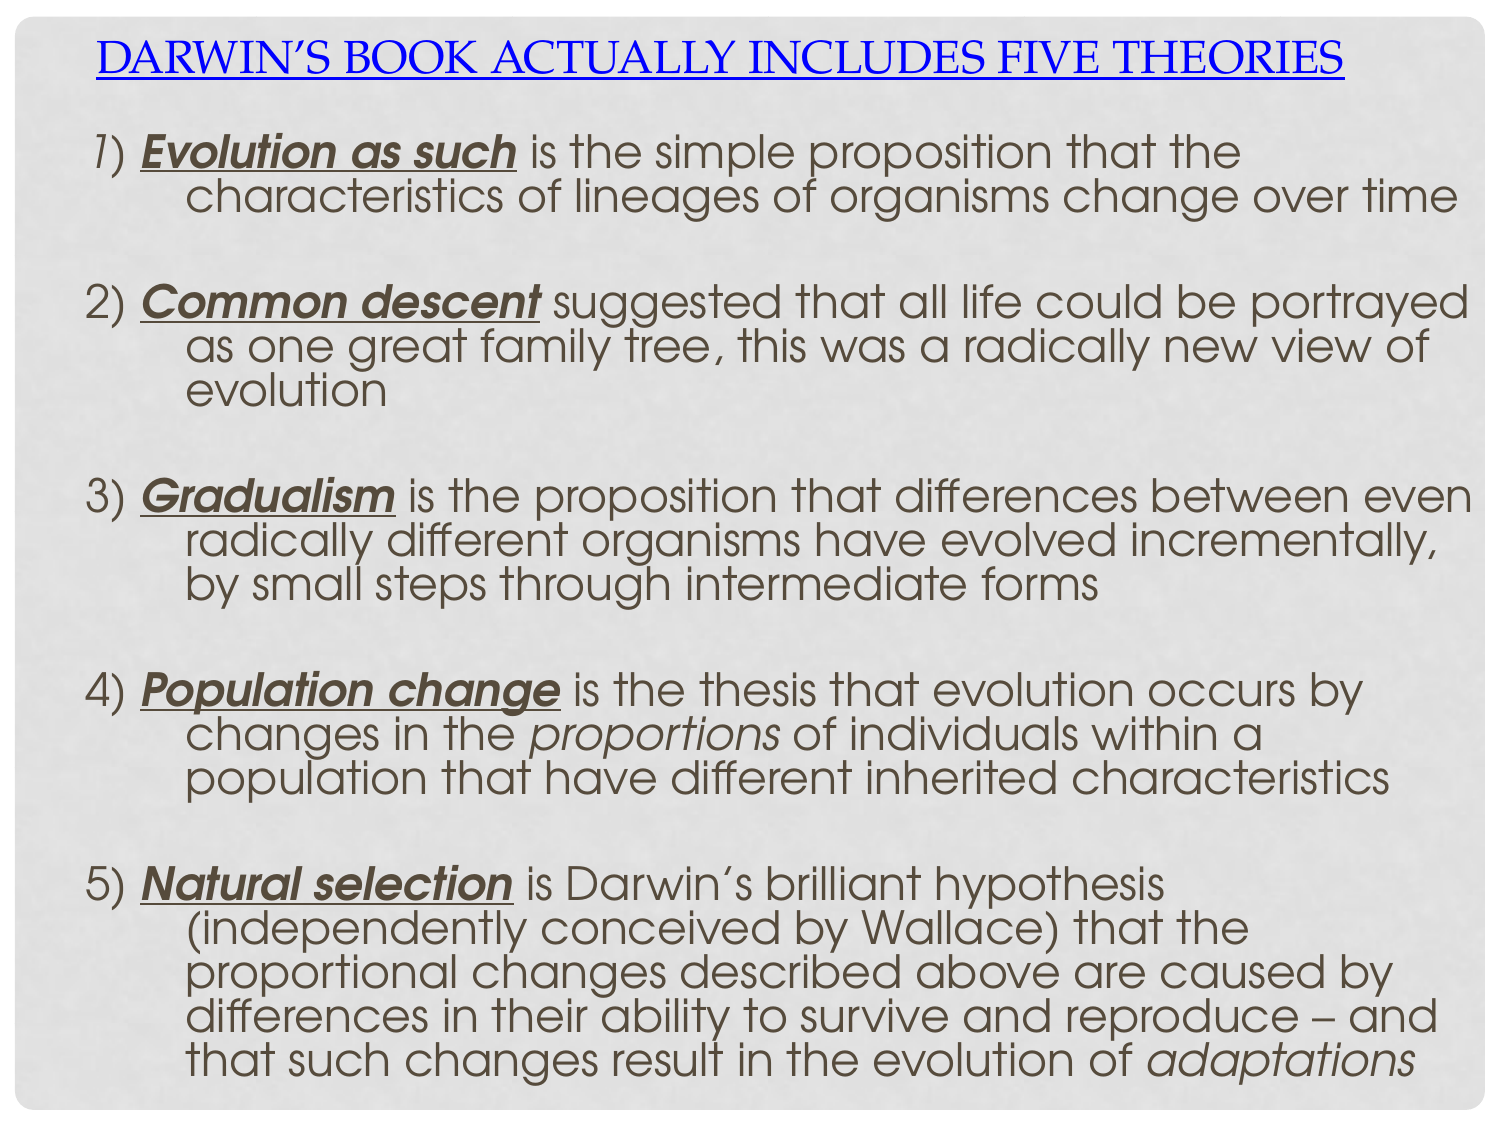

Darwin’s book actually includes five theories
1) Evolution as such is the simple proposition that the characteristics of lineages of organisms change over time

2) Common descent suggested that all life could be portrayed as one great family tree, this was a radically new view of evolution

3) Gradualism is the proposition that differences between even radically different organisms have evolved incrementally, by small steps through intermediate forms

4) Population change is the thesis that evolution occurs by changes in the proportions of individuals within a population that have different inherited characteristics

5) Natural selection is Darwin’s brilliant hypothesis (independently conceived by Wallace) that the proportional changes described above are caused by differences in their ability to survive and reproduce – and that such changes result in the evolution of adaptations